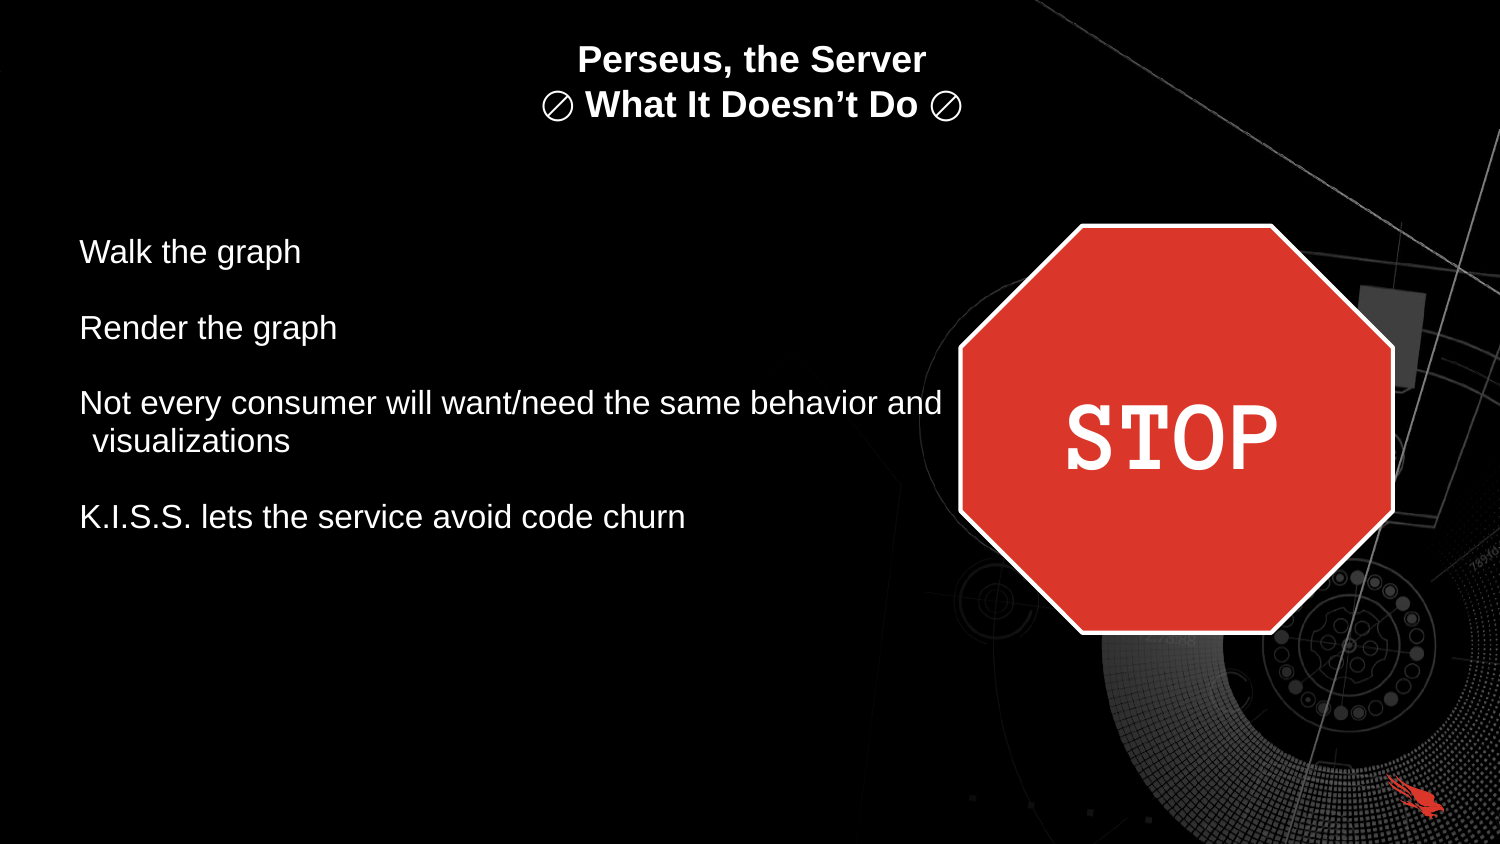

# Perseus, the Server
🚫 What It Doesn’t Do 🚫
Walk the graph

Render the graph

Not every consumer will want/need the same behavior and visualizations

K.I.S.S. lets the service avoid code churn
STOP